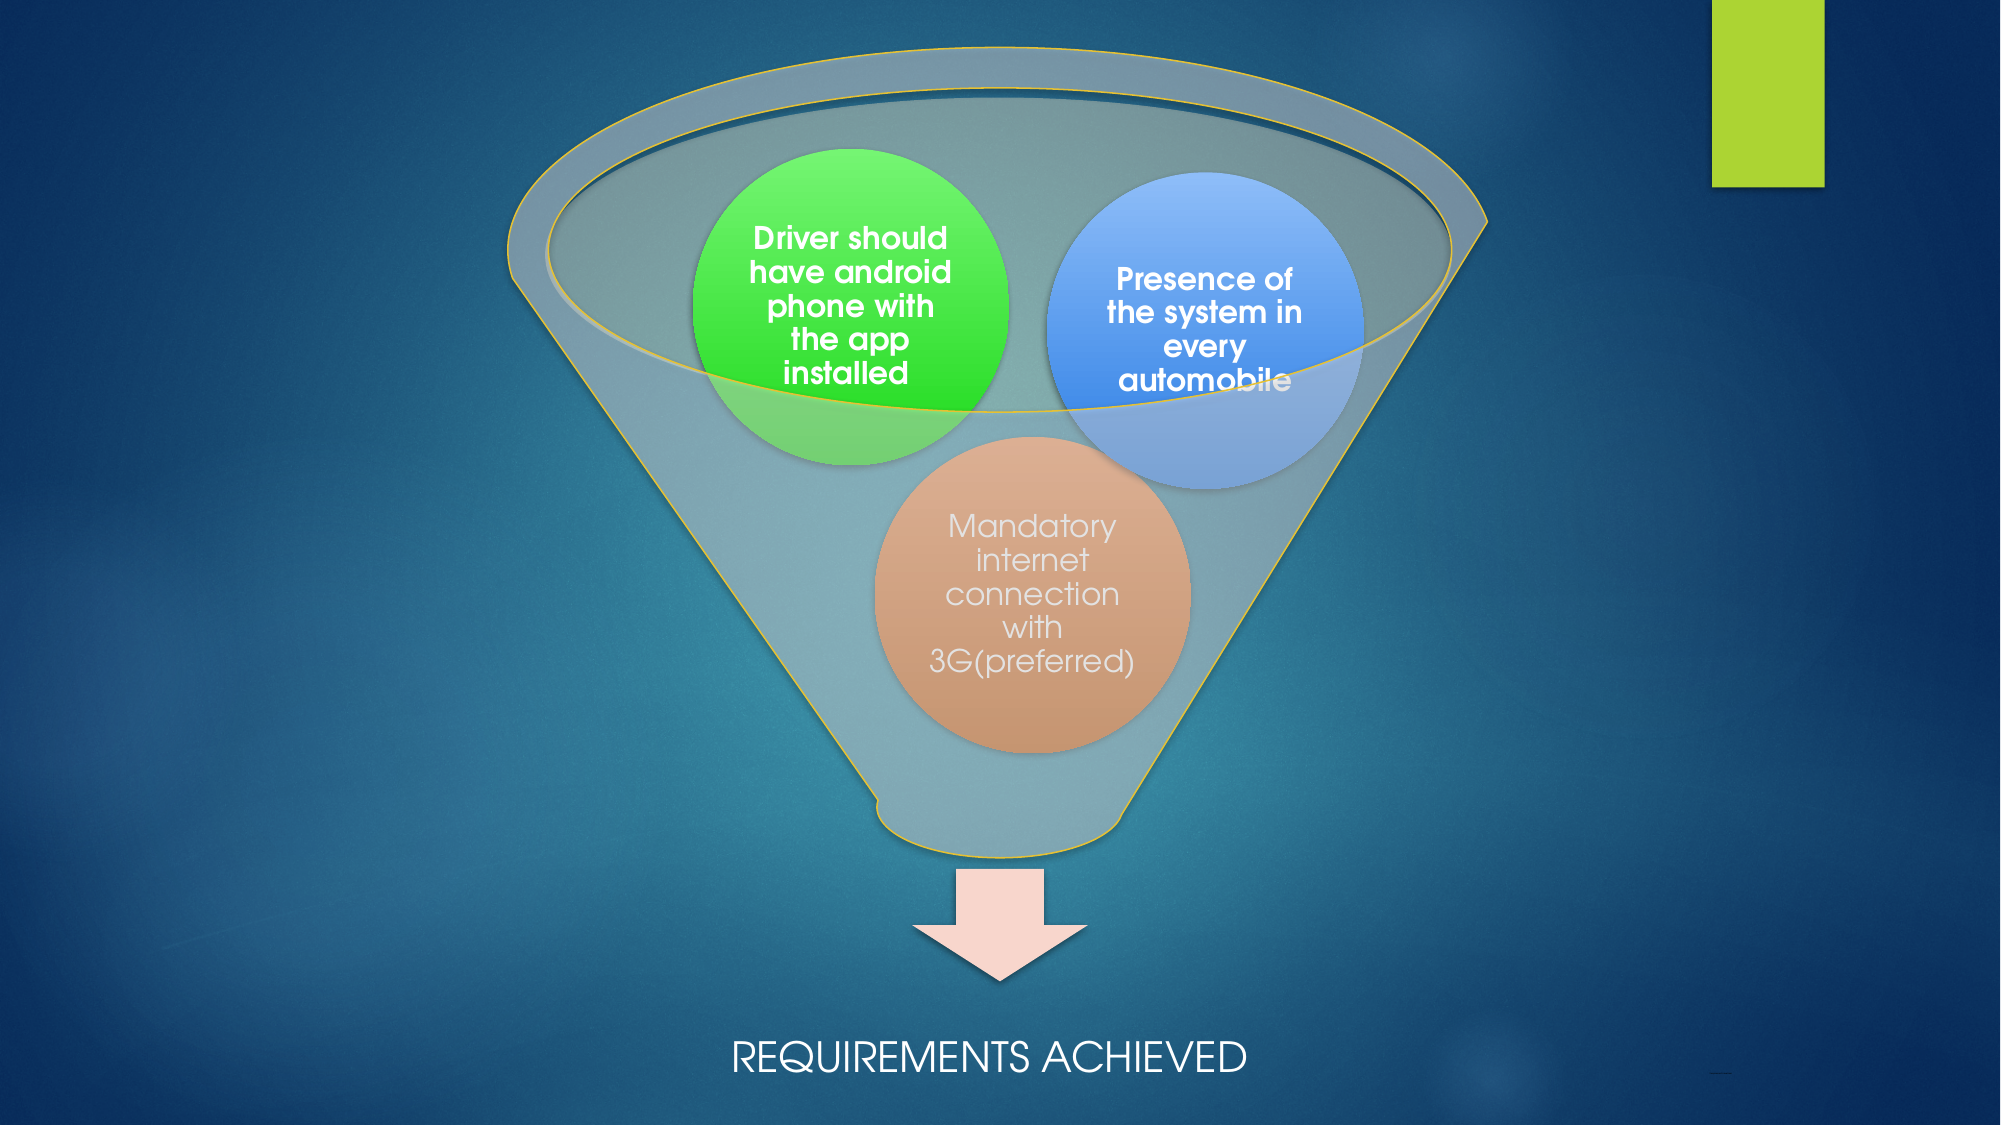

Requirements reached
Mandatory internet connection with 3G(preferred)
Driver should have android phone with the app installed
Presence of the system in every automobile
REQUIREMENTS ACHIEVED